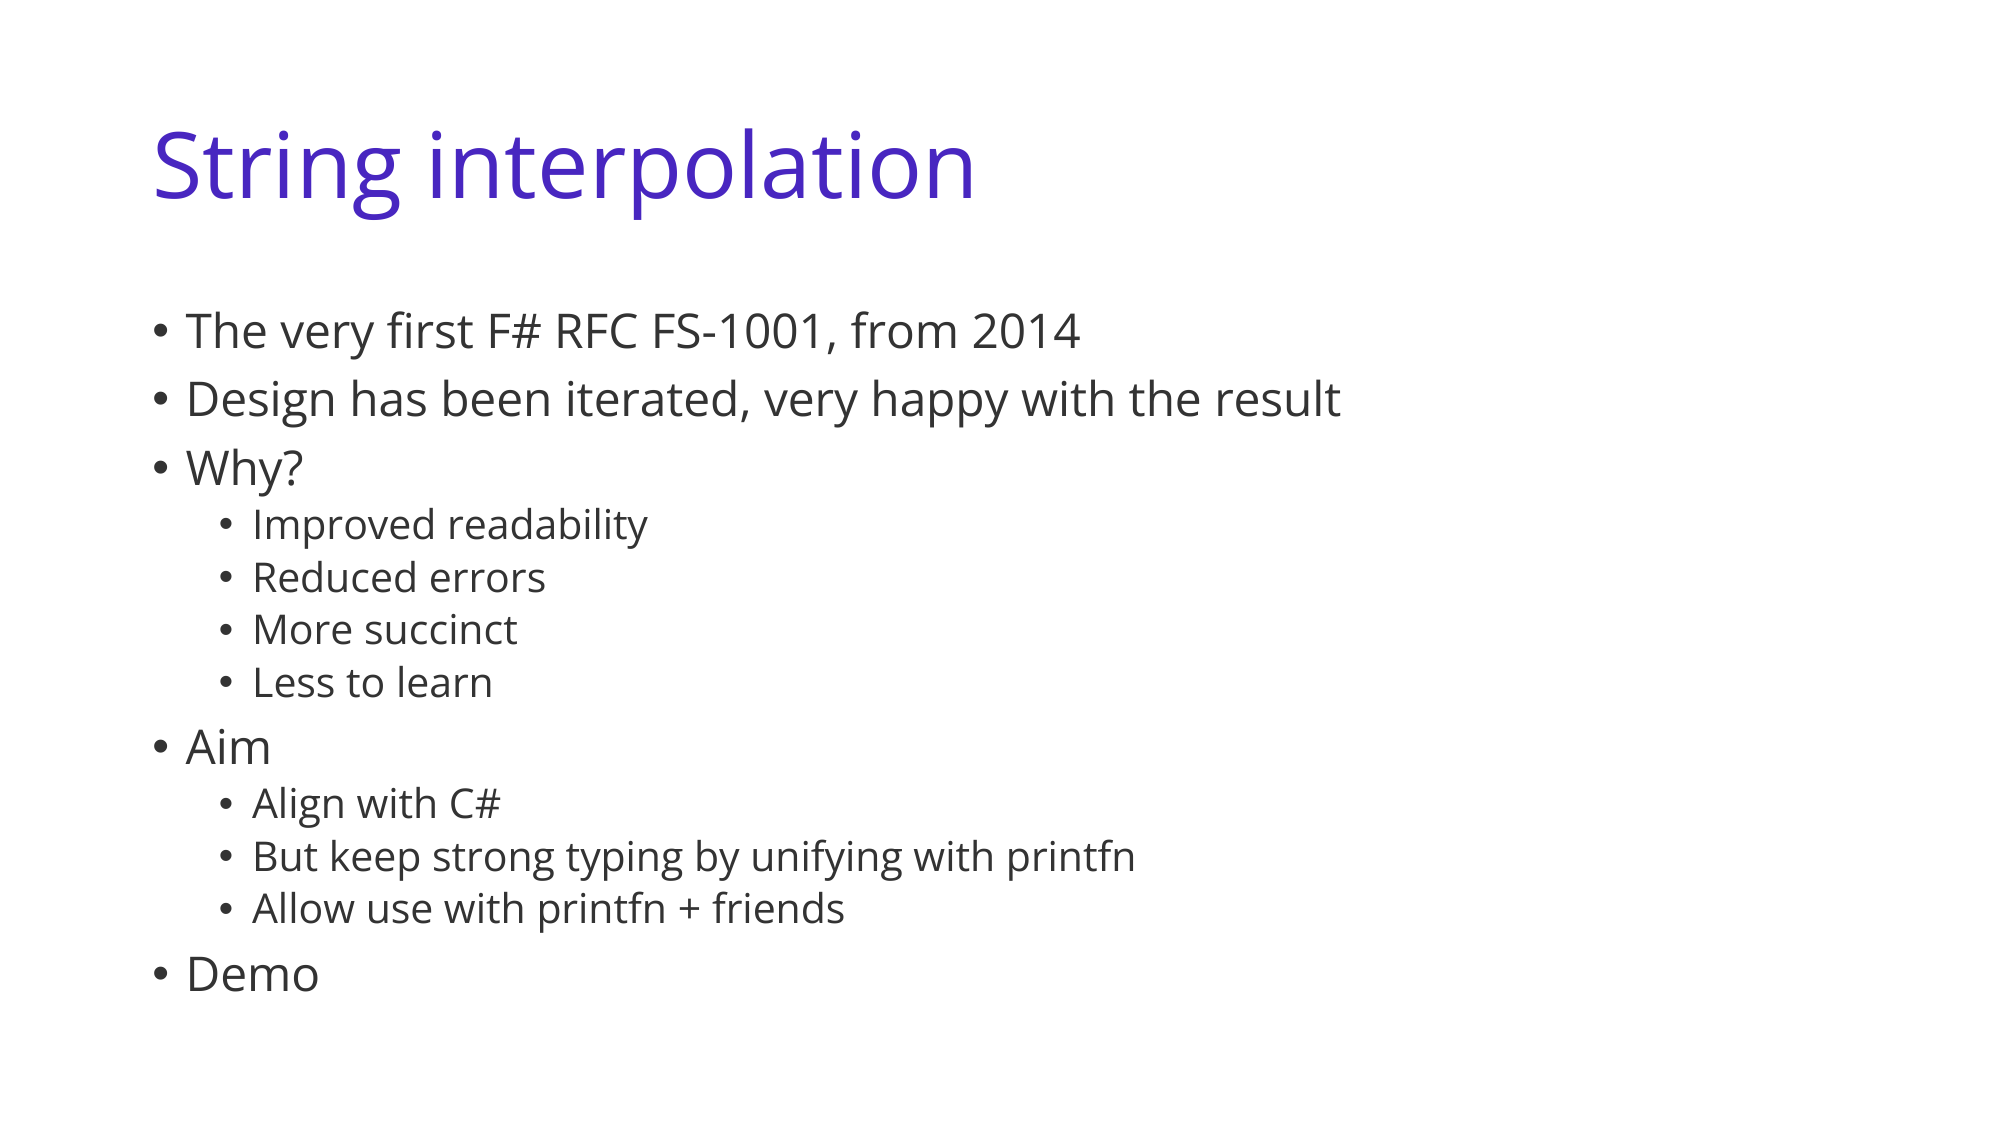

# String interpolation
The very first F# RFC FS-1001, from 2014
Design has been iterated, very happy with the result
Why?
Improved readability
Reduced errors
More succinct
Less to learn
Aim
Align with C#
But keep strong typing by unifying with printfn
Allow use with printfn + friends
Demo